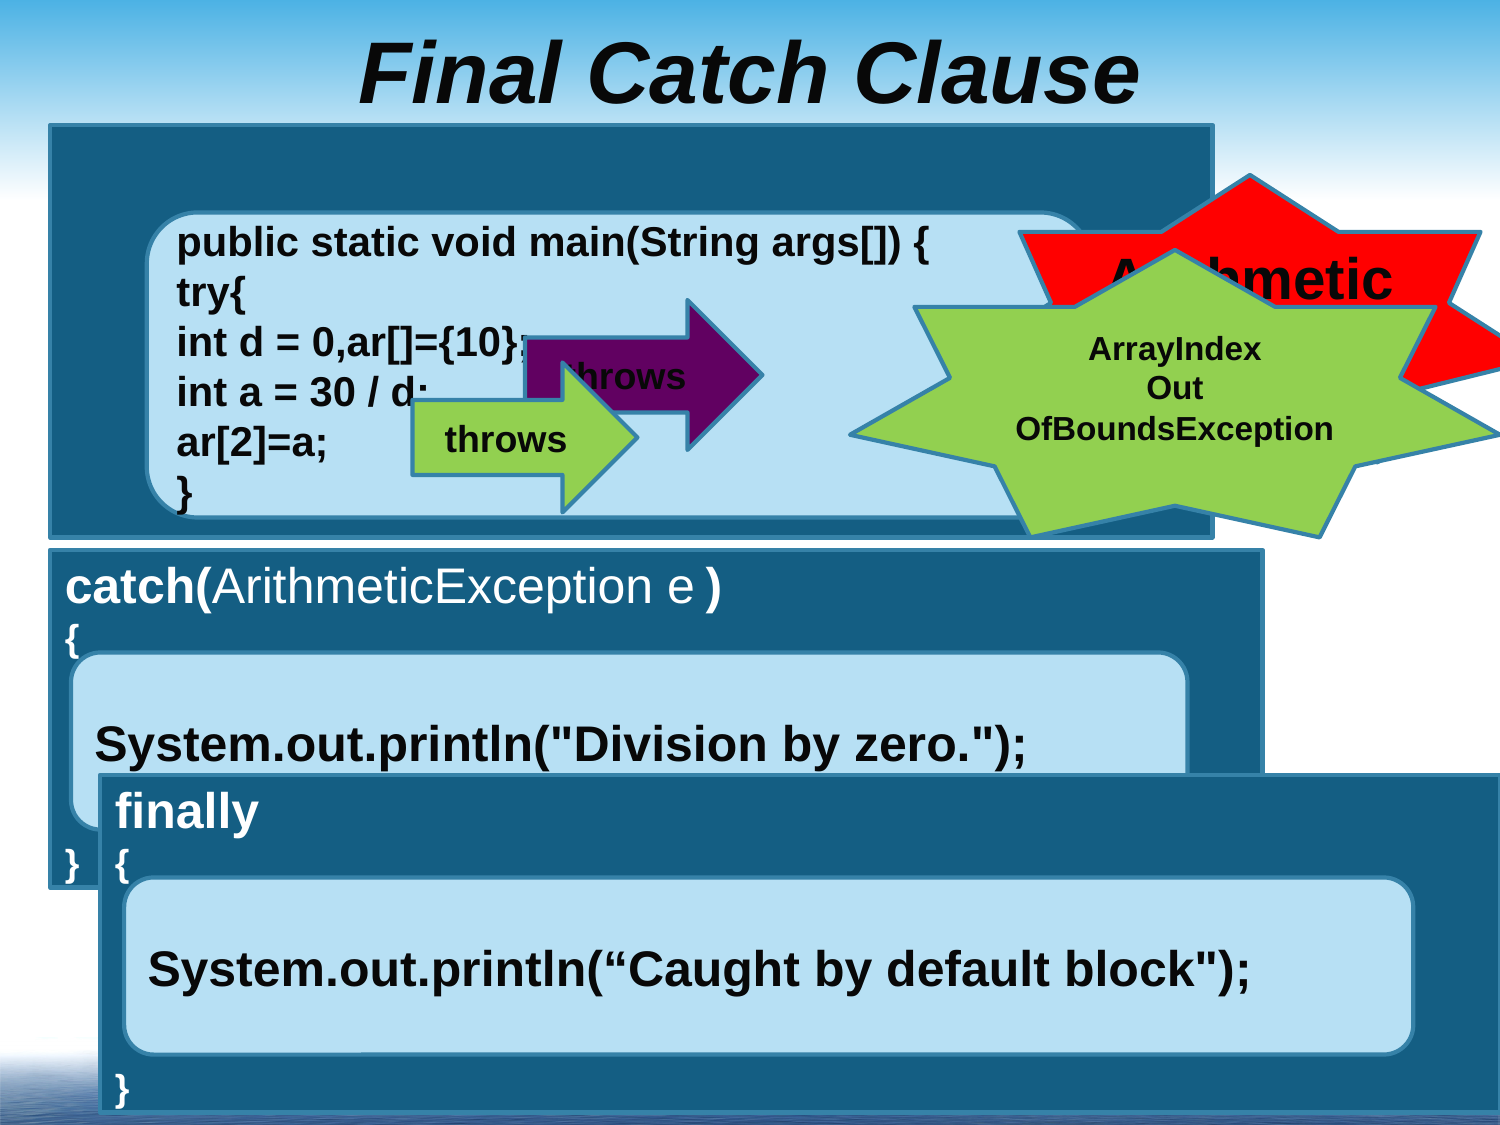

# Final Catch Clause

Arithmetic Exception
public static void main(String args[]) {
try{
int d = 0,ar[]={10};
int a = 30 / d;
ar[2]=a;
}
ArrayIndex
Out OfBoundsException
throws
throws
catch(ArithmeticException e )
{

}
System.out.println("Division by zero.");
finally
{

}
System.out.println(“Caught by default block");